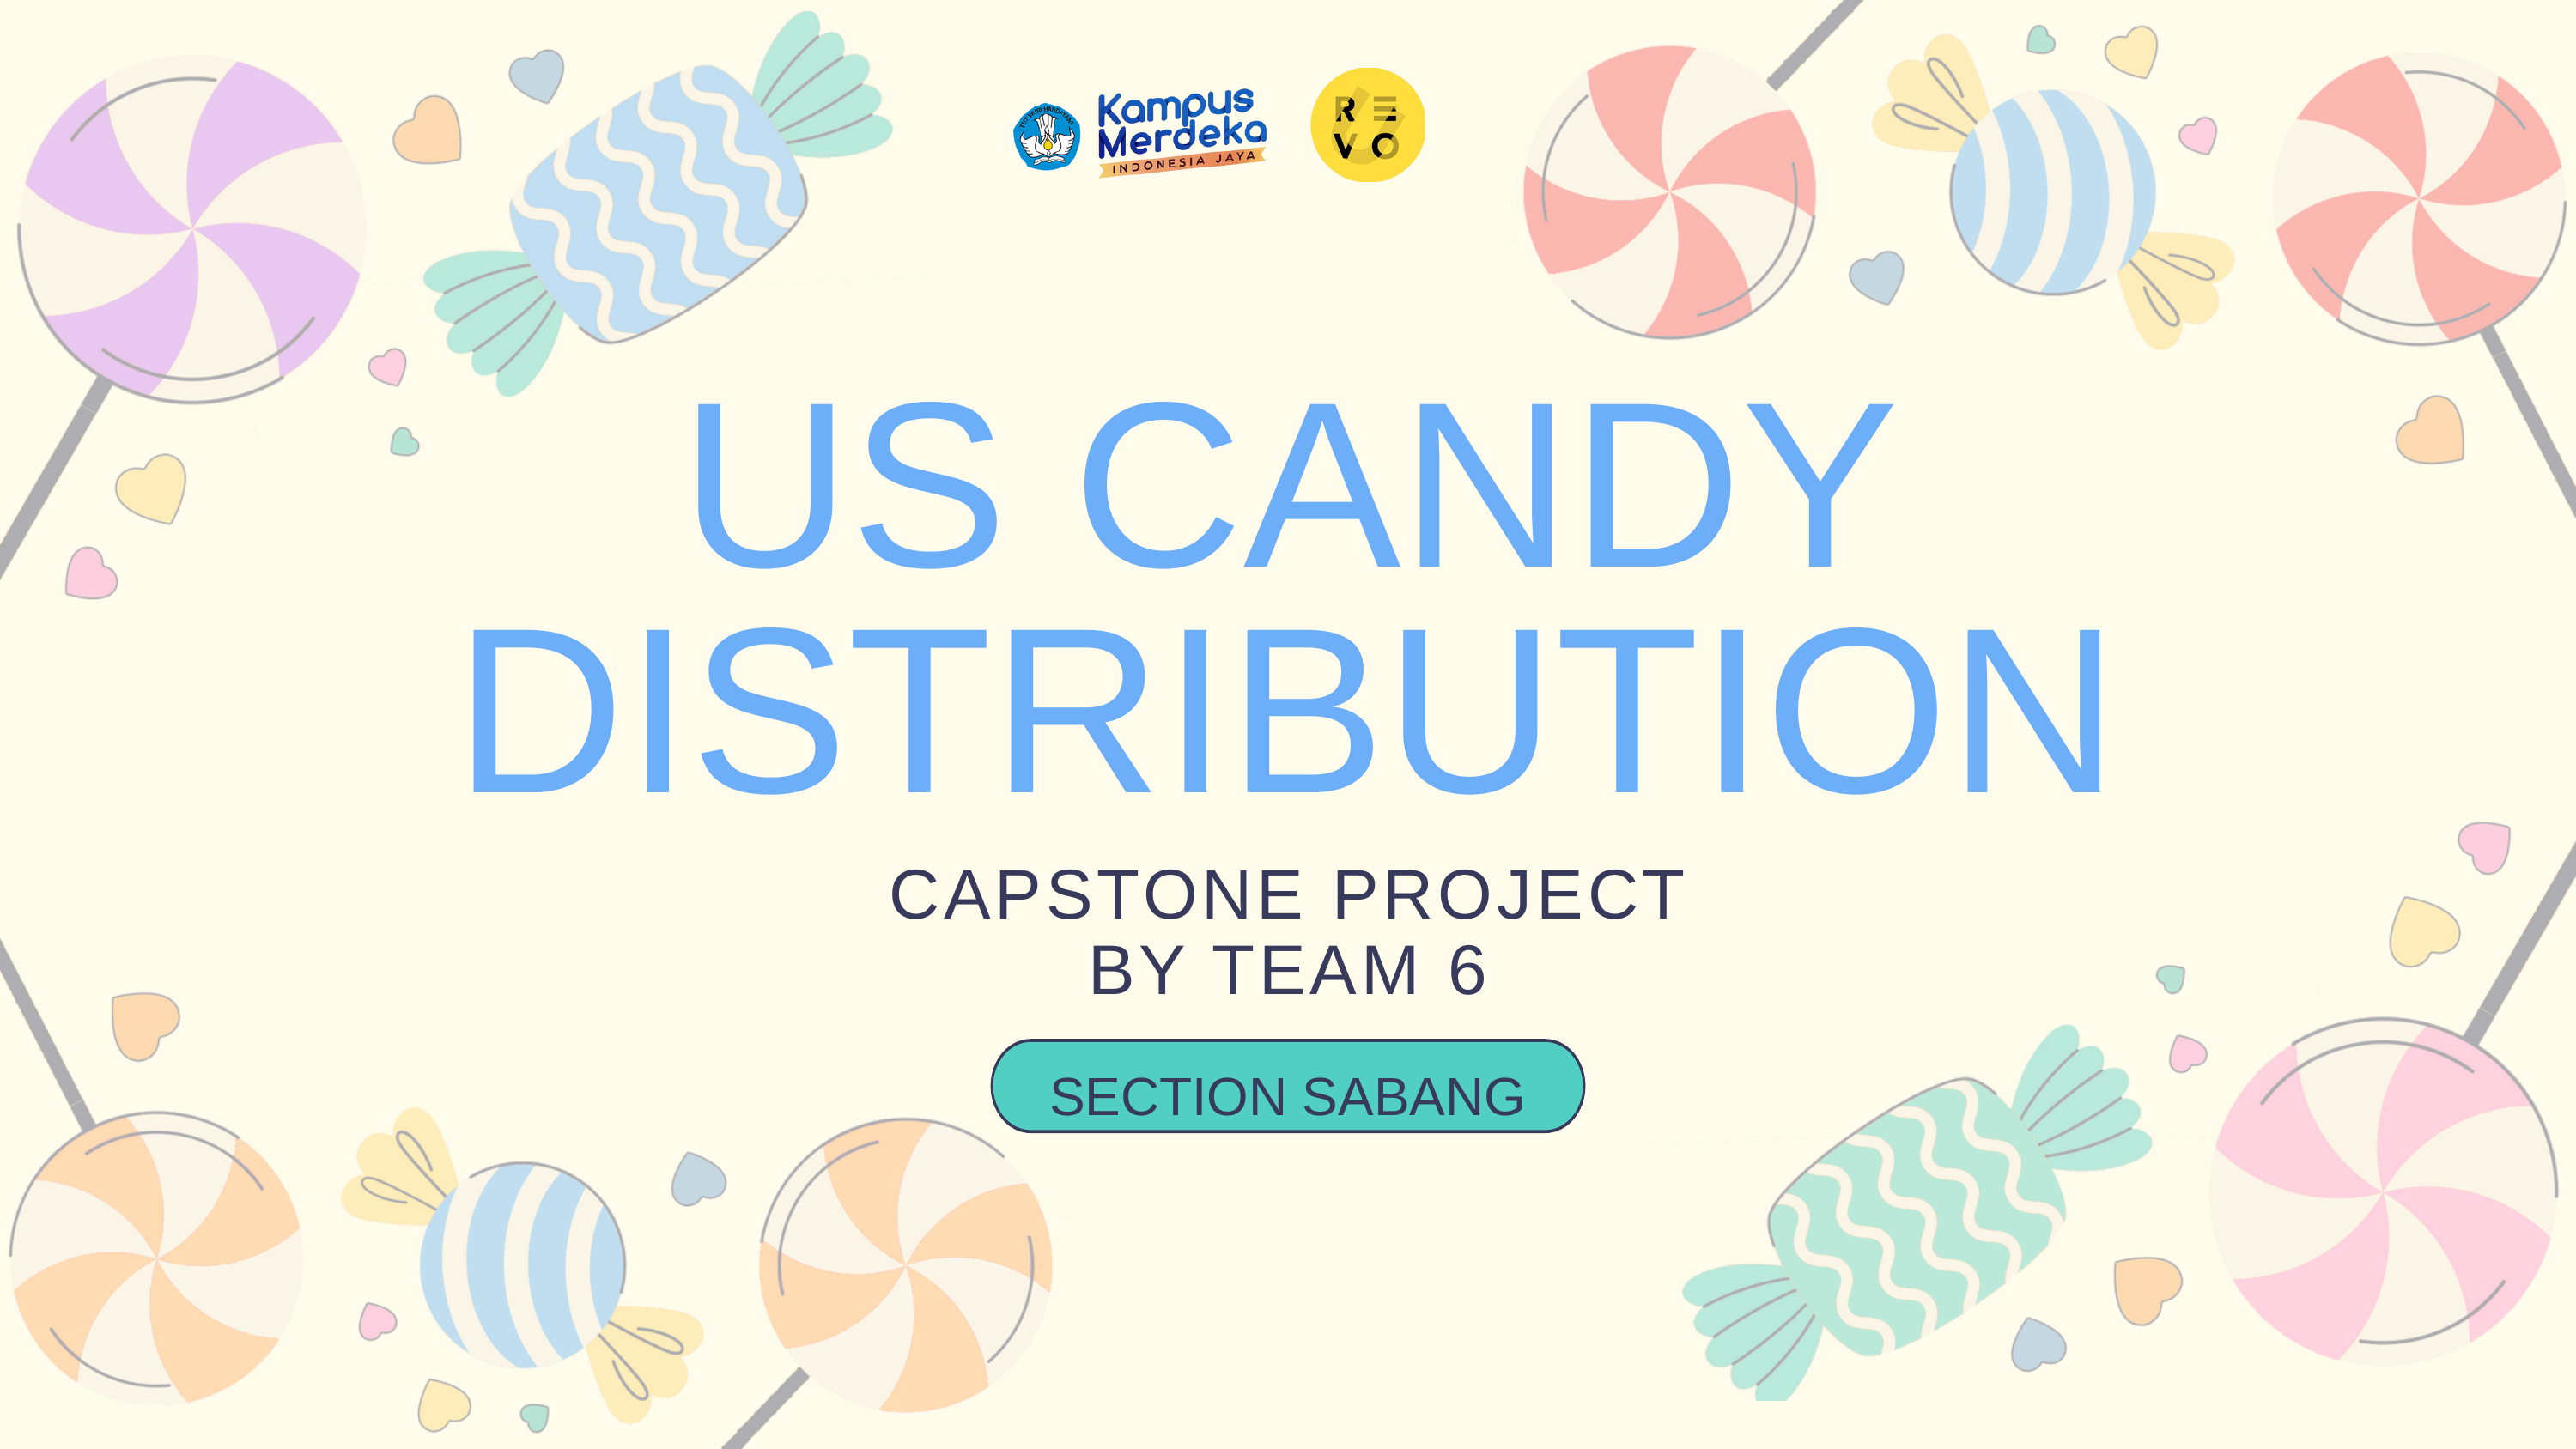

US CANDY DISTRIBUTION
CAPSTONE PROJECT
BY TEAM 6

SECTION SABANG